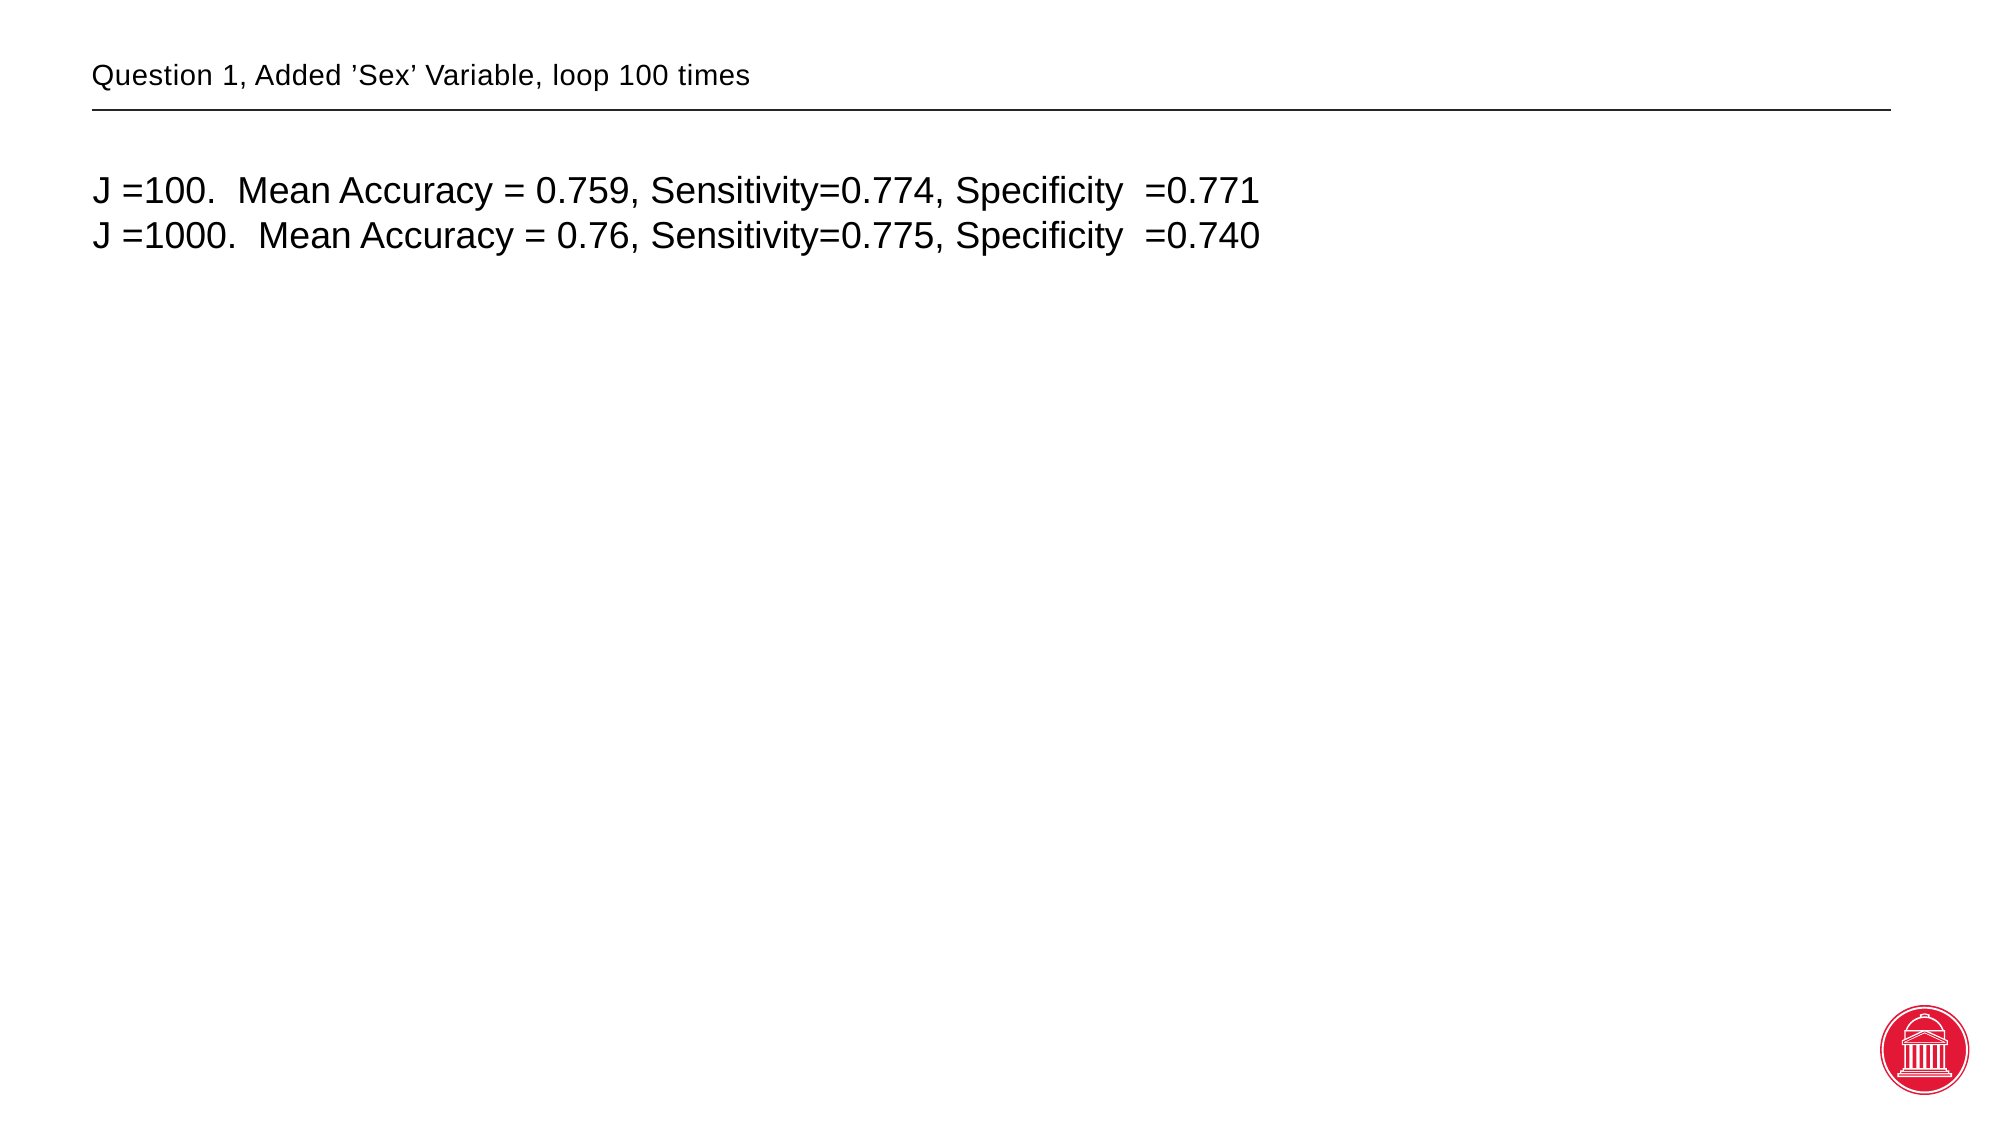

# Question 1, Added ’Sex’ Variable, loop 100 times
J =100.  Mean Accuracy = 0.759, Sensitivity=0.774, Specificity  =0.771
J =1000.  Mean Accuracy = 0.76, Sensitivity=0.775, Specificity  =0.740